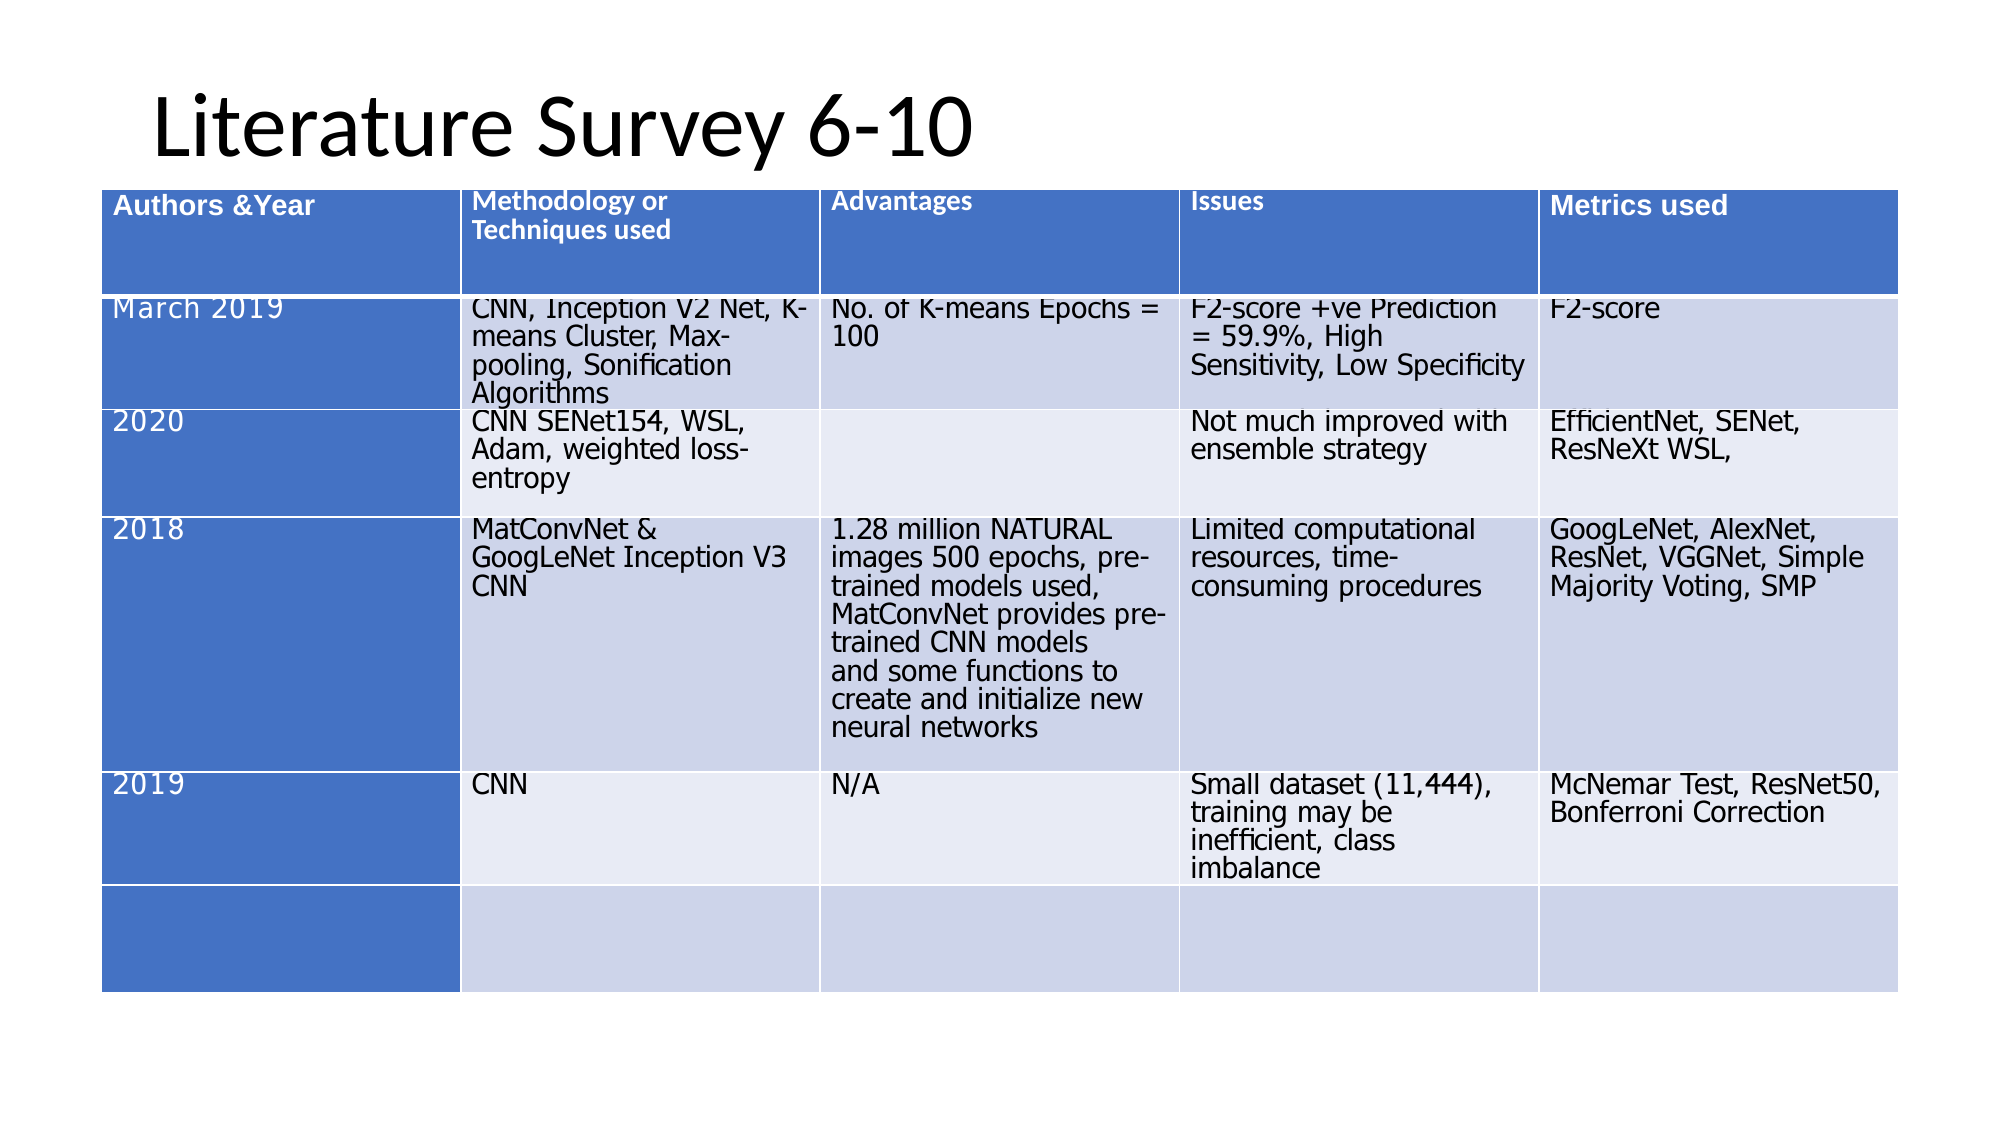

# Literature Survey 6-10
| Authors &Year | Methodology or Techniques used | Advantages | Issues | Metrics used |
| --- | --- | --- | --- | --- |
| March 2019 | CNN, Inception V2 Net, K-means Cluster, Max-pooling, Sonification Algorithms | No. of K-means Epochs = 100 | F2-score +ve Prediction = 59.9%, High Sensitivity, Low Specificity | F2-score |
| 2020 | CNN SENet154, WSL, Adam, weighted loss-entropy |  | Not much improved with ensemble strategy | EfficientNet, SENet, ResNeXt WSL, |
| 2018 | MatConvNet & GoogLeNet Inception V3 CNN | 1.28 million NATURAL images 500 epochs, pre-trained models used, MatConvNet provides pre-trained CNN models and some functions to create and initialize new neural networks | Limited computational resources, time-consuming procedures | GoogLeNet, AlexNet, ResNet, VGGNet, Simple Majority Voting, SMP |
| 2019 | CNN | N/A | Small dataset (11,444), training may be inefficient, class imbalance | McNemar Test, ResNet50, Bonferroni Correction |
|  |  |  |  |  |